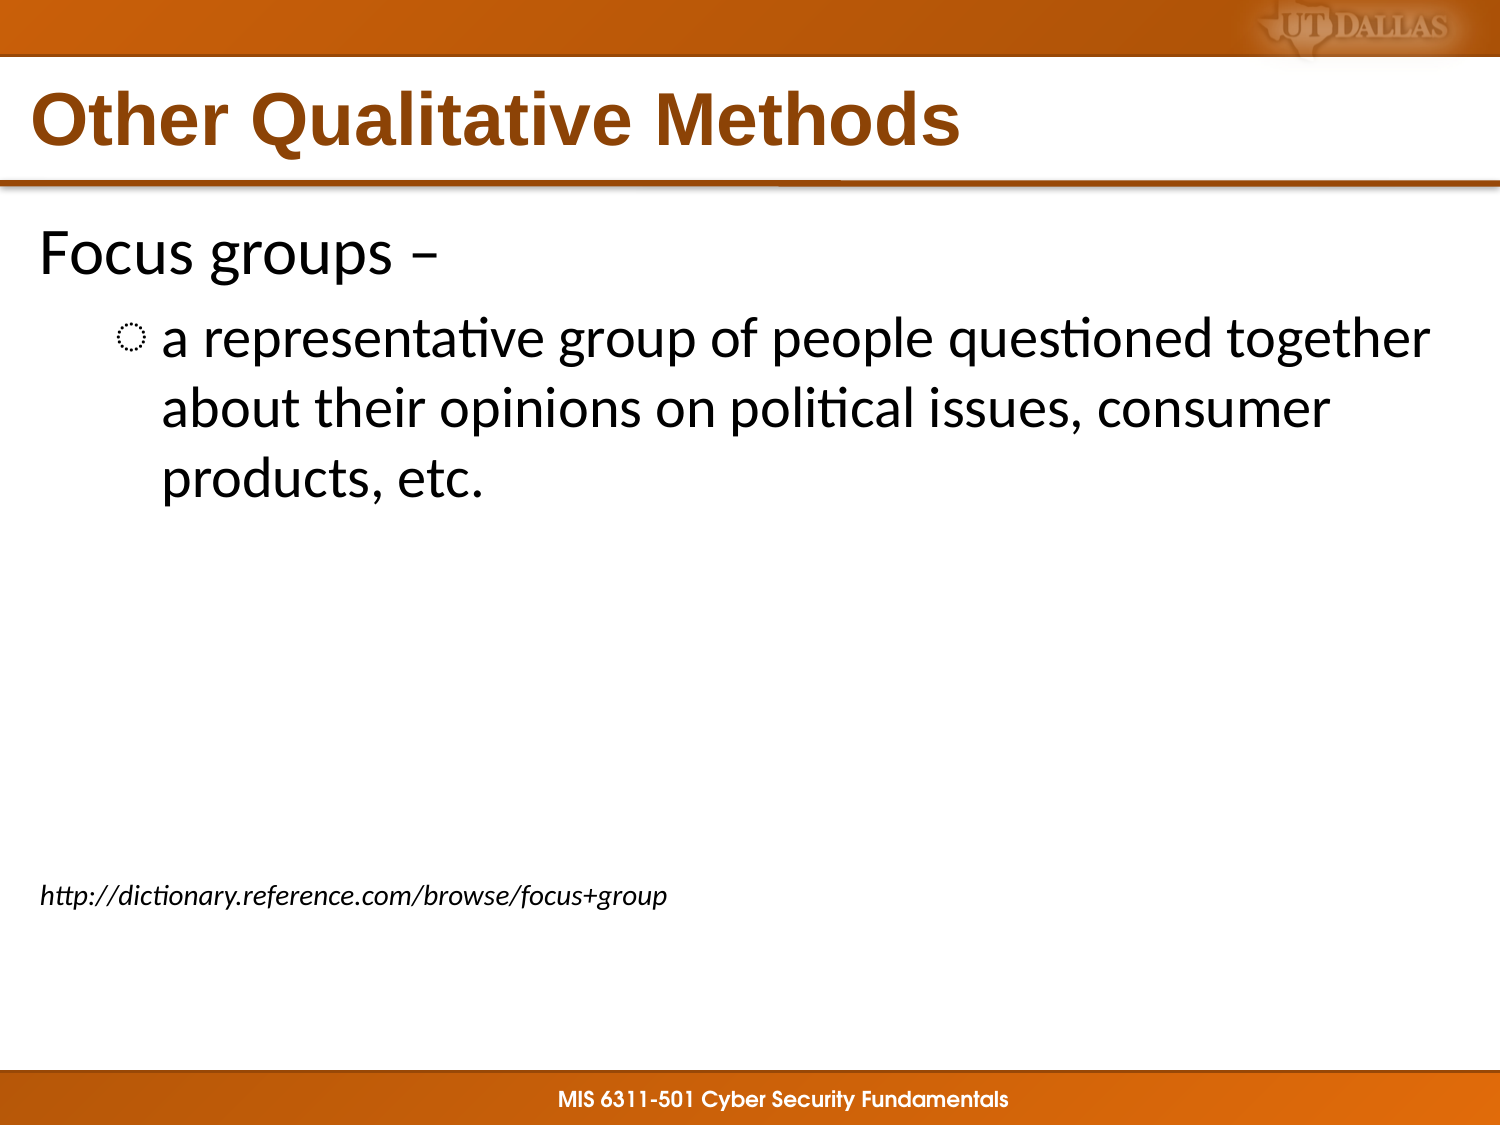

# Other Qualitative Methods
Focus groups –
a representative group of people questioned together about their opinions on political issues, consumer products, etc.

http://dictionary.reference.com/browse/focus+group